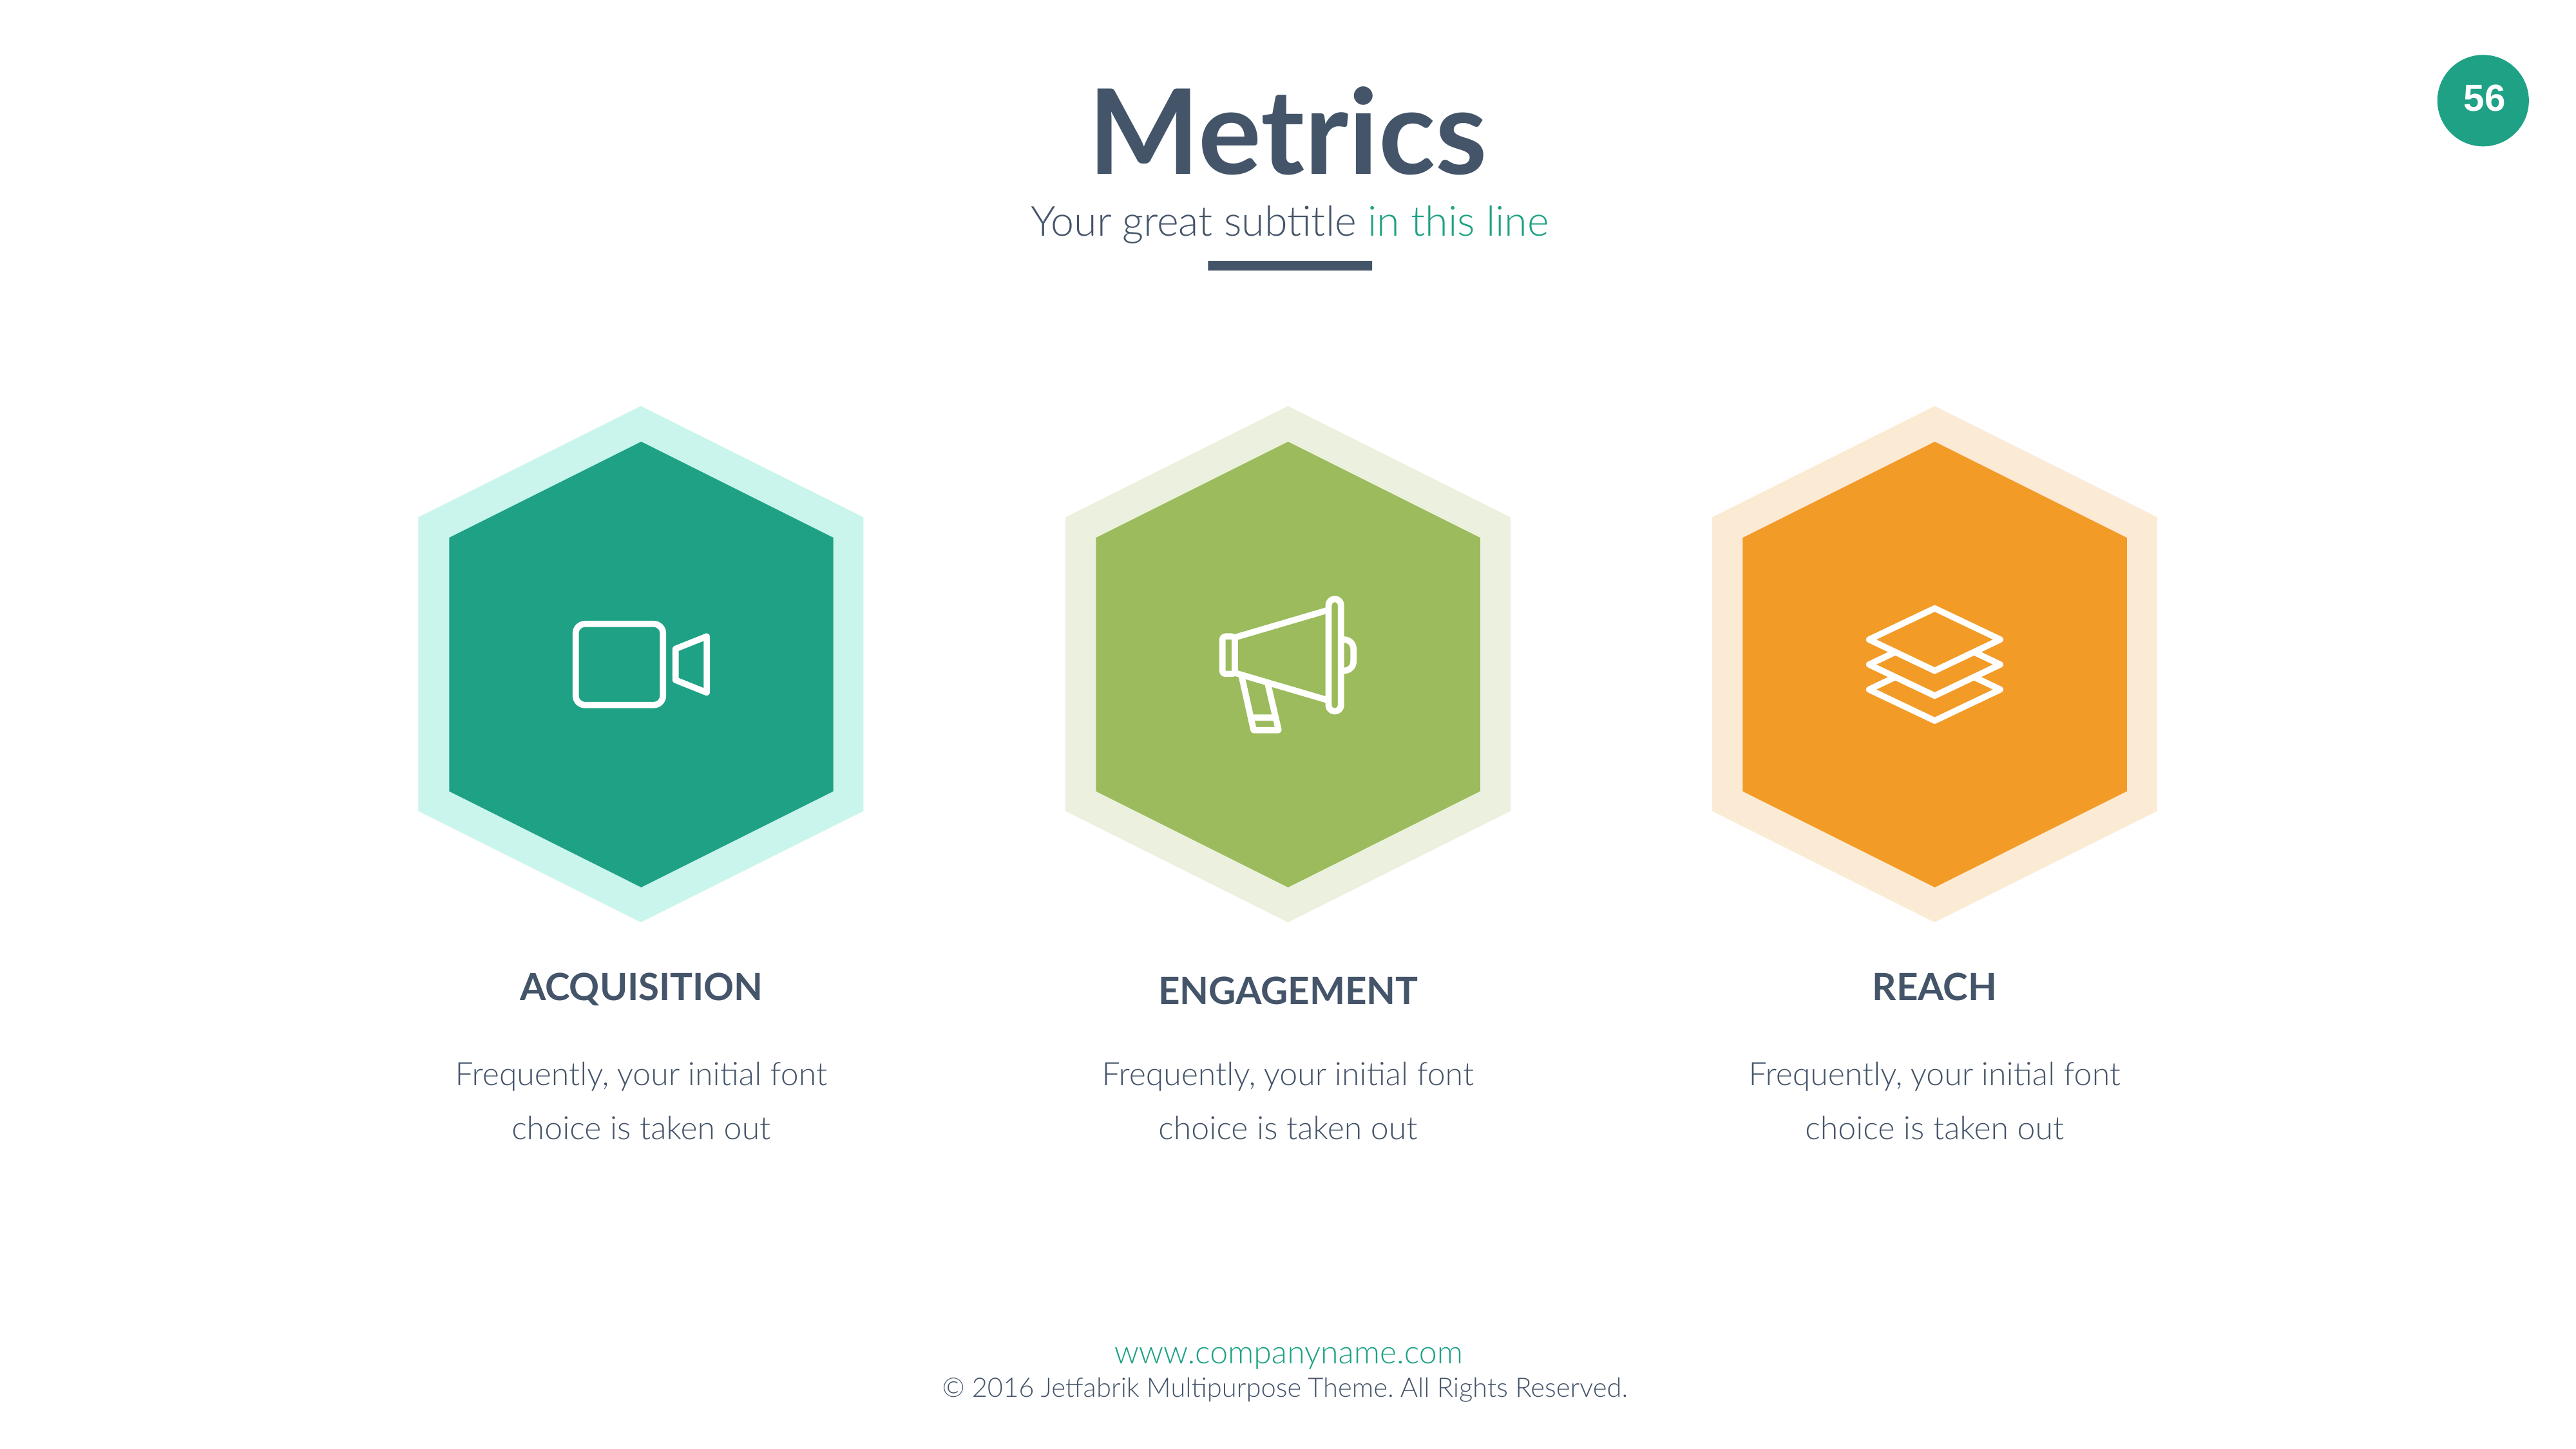

Metrics
Your great subtitle in this line

ACQUISITION
REACH
ENGAGEMENT
Frequently, your initial font choice is taken out
Frequently, your initial font choice is taken out
Frequently, your initial font choice is taken out